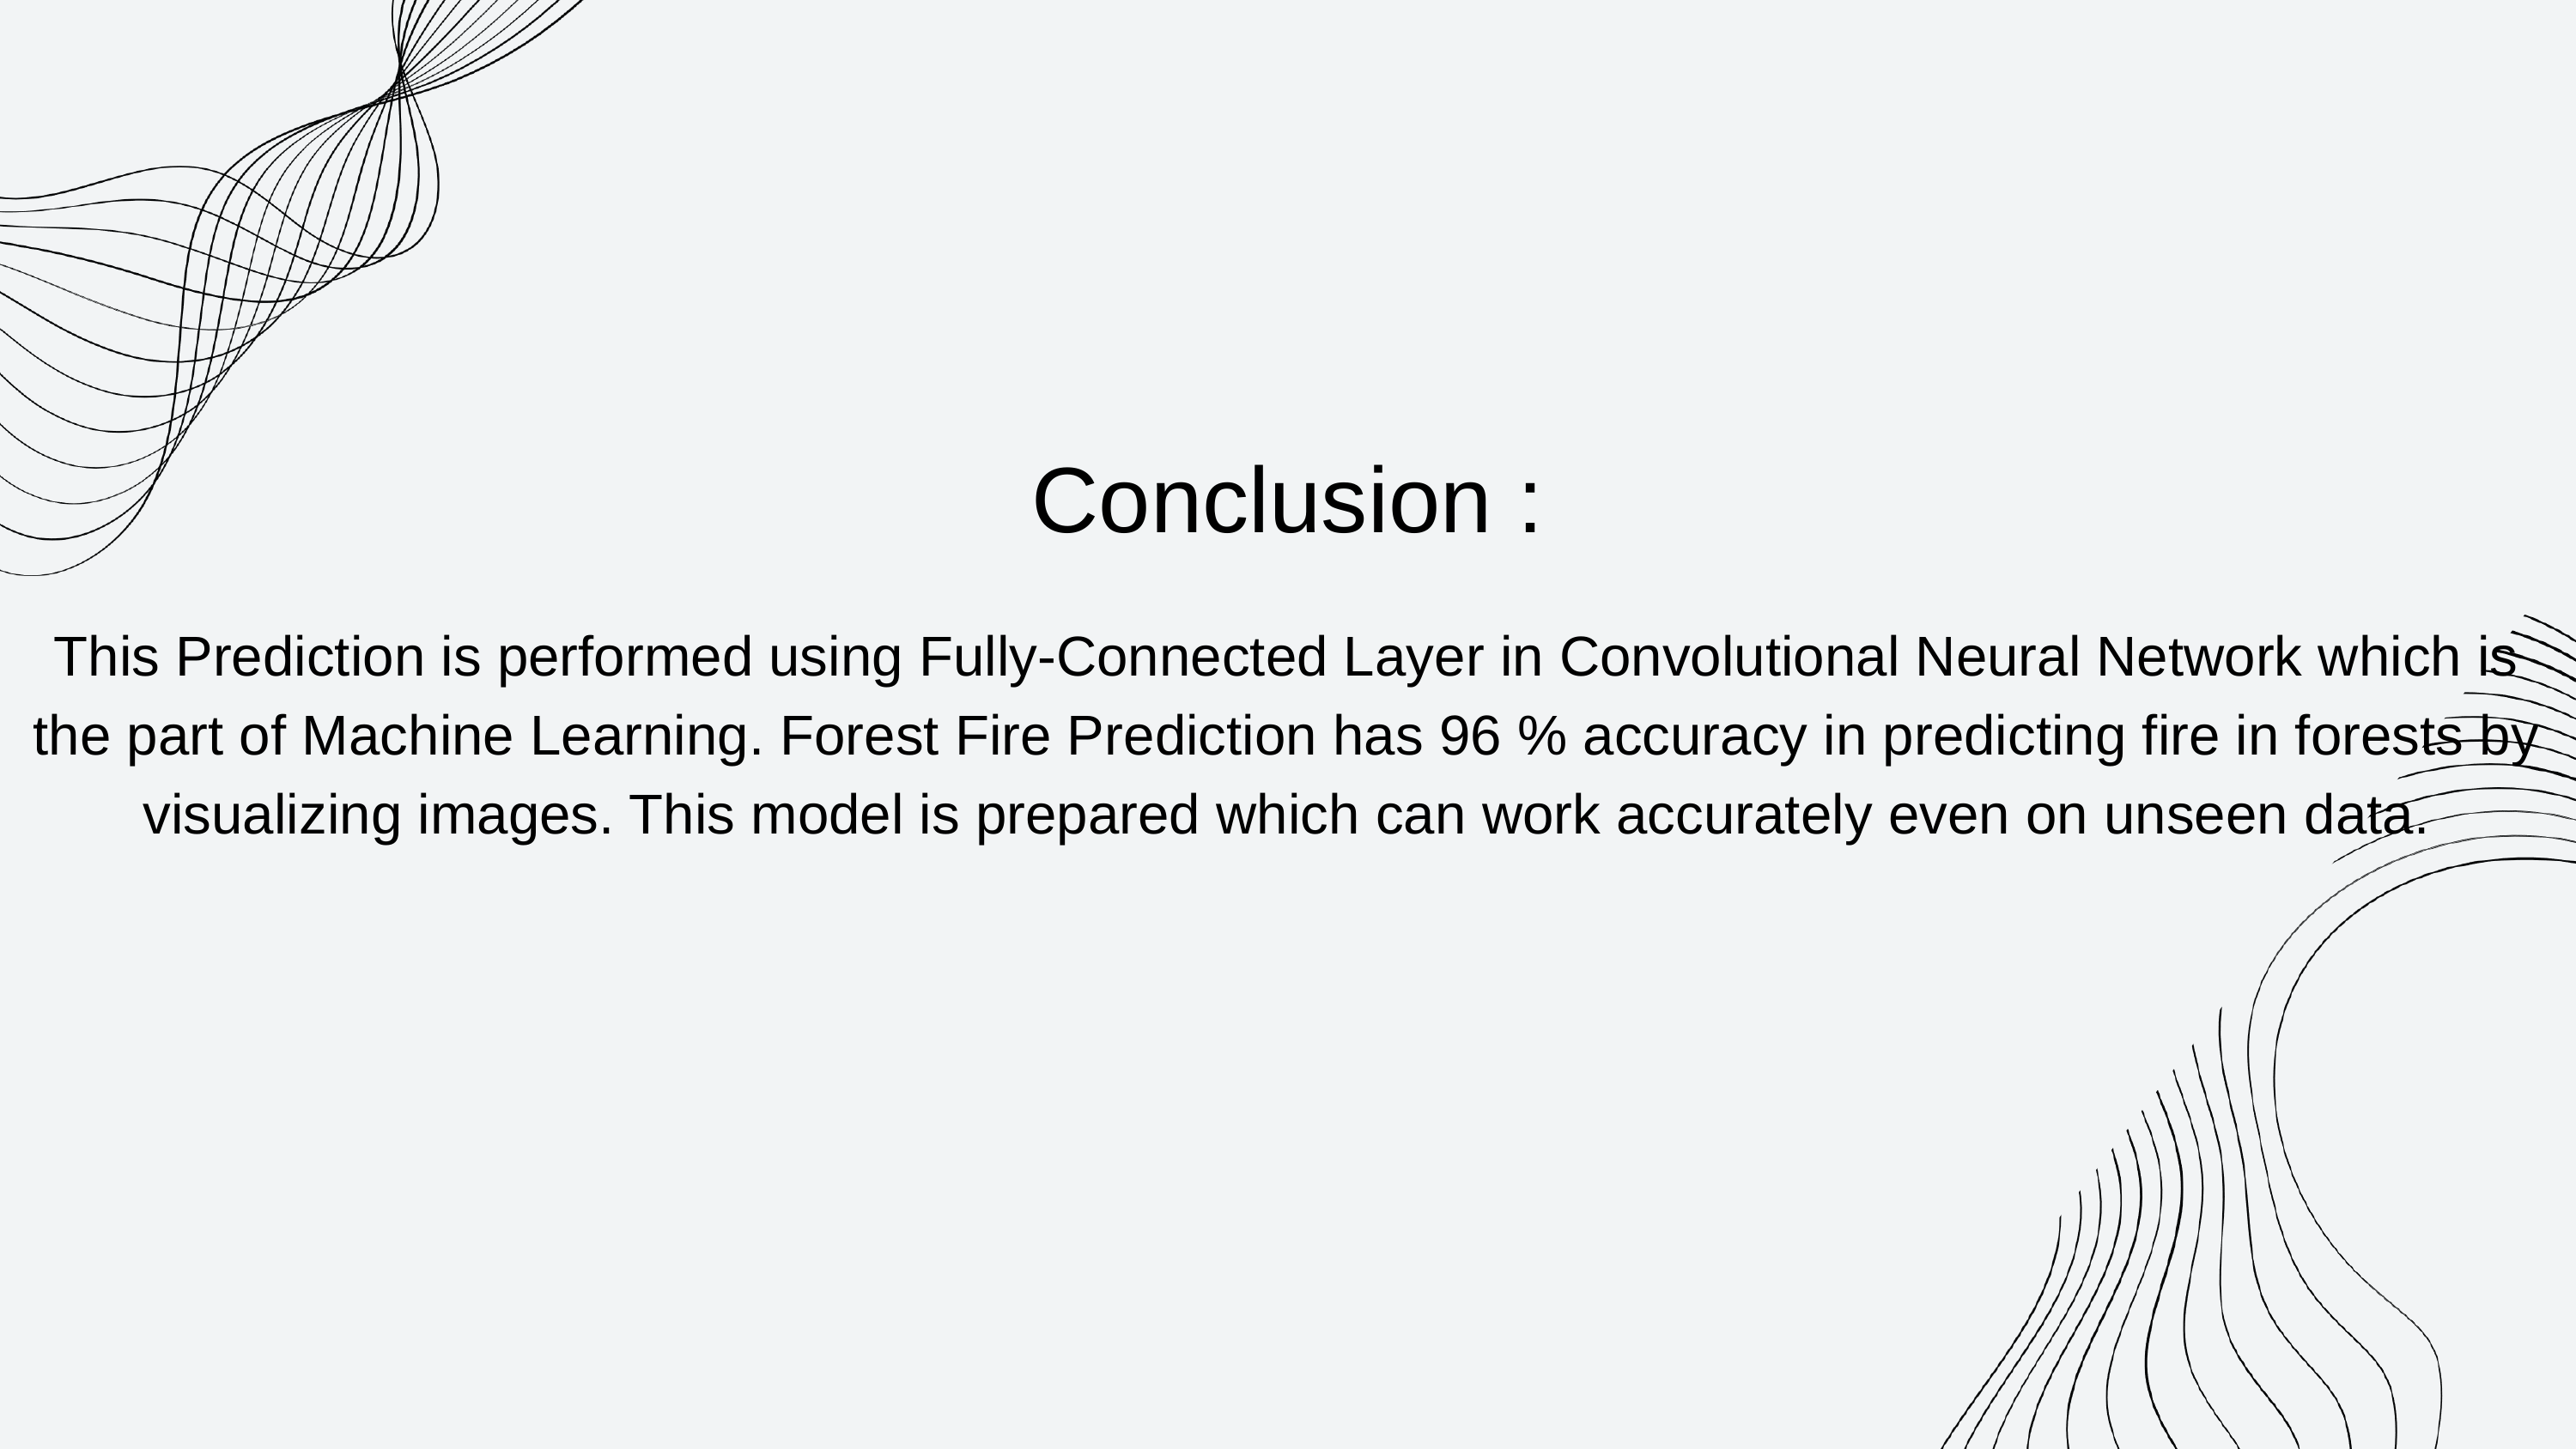

Conclusion :
This Prediction is performed using Fully-Connected Layer in Convolutional Neural Network which is the part of Machine Learning. Forest Fire Prediction has 96 % accuracy in predicting fire in forests by visualizing images. This model is prepared which can work accurately even on unseen data.